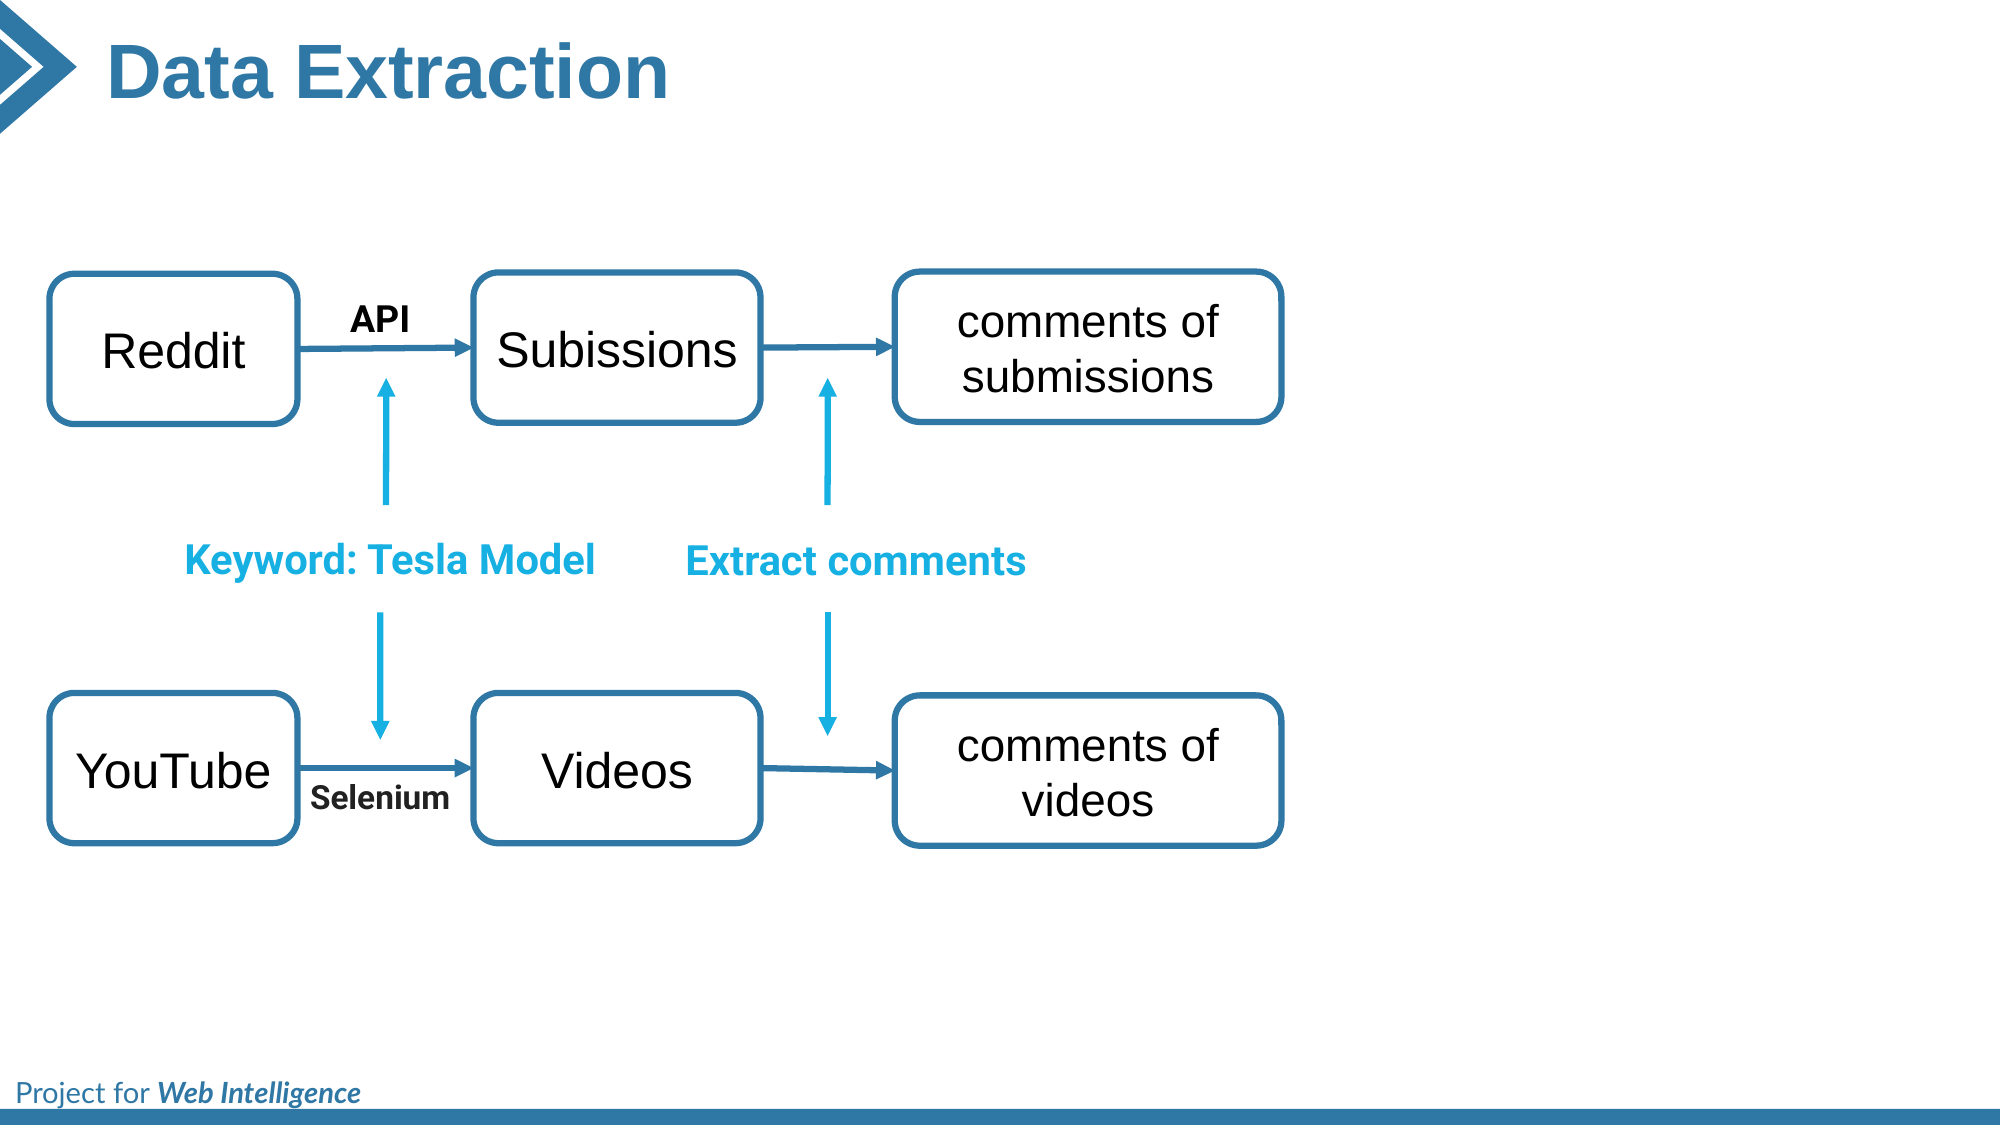

Data Extraction
API
comments of submissions
Subissions
Reddit
Keyword: Tesla Model
Extract comments
Videos
YouTube
comments of videos
Selenium